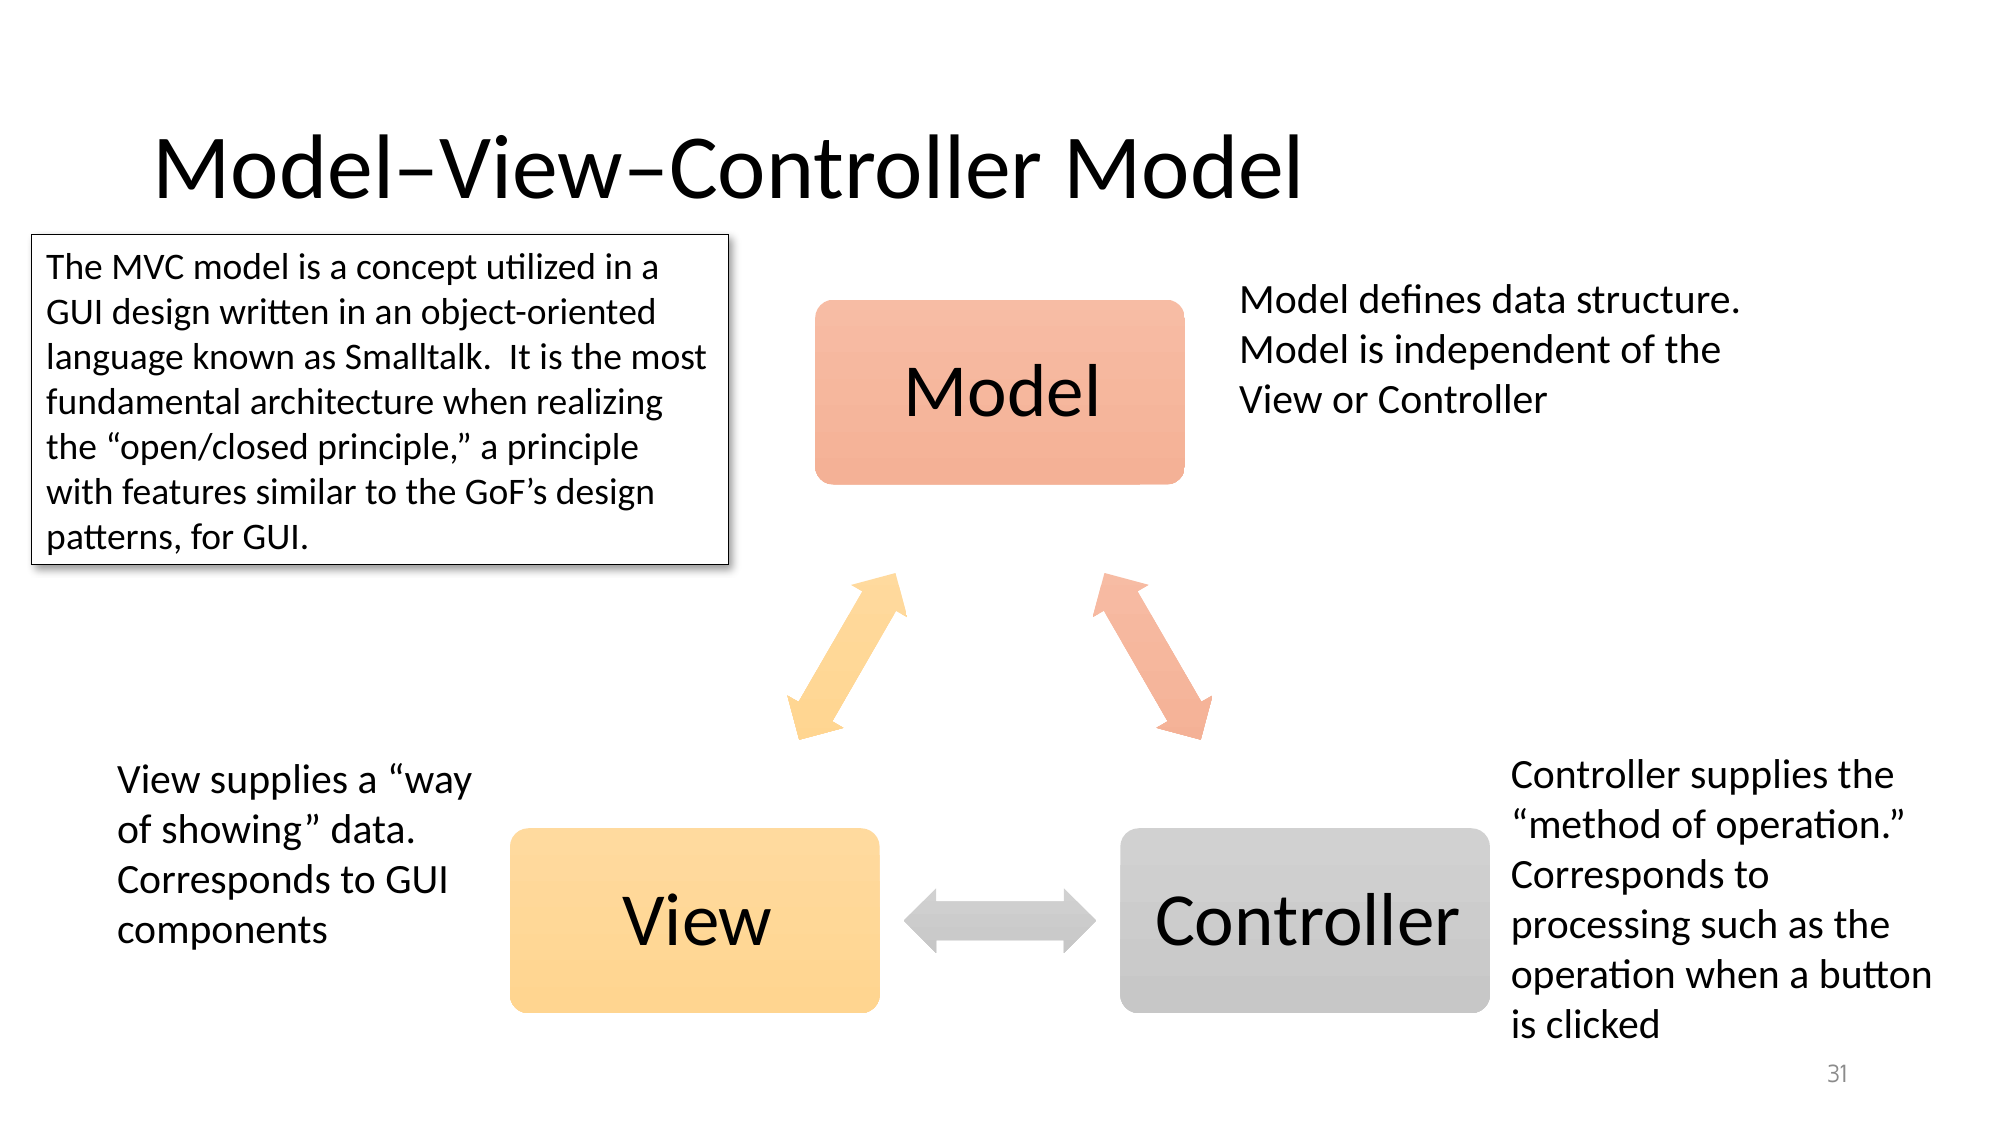

# Model–View–Controller Model
The MVC model is a concept utilized in a GUI design written in an object-oriented language known as Smalltalk.  It is the most fundamental architecture when realizing the “open/closed principle,” a principle with features similar to the GoF’s design patterns, for GUI.
Model defines data structure.
Model is independent of the View or Controller
Model

Controller

View

Controller supplies the “method of operation.” Corresponds to processing such as the operation when a button is clicked
View supplies a “way of showing” data. Corresponds to GUI components
31